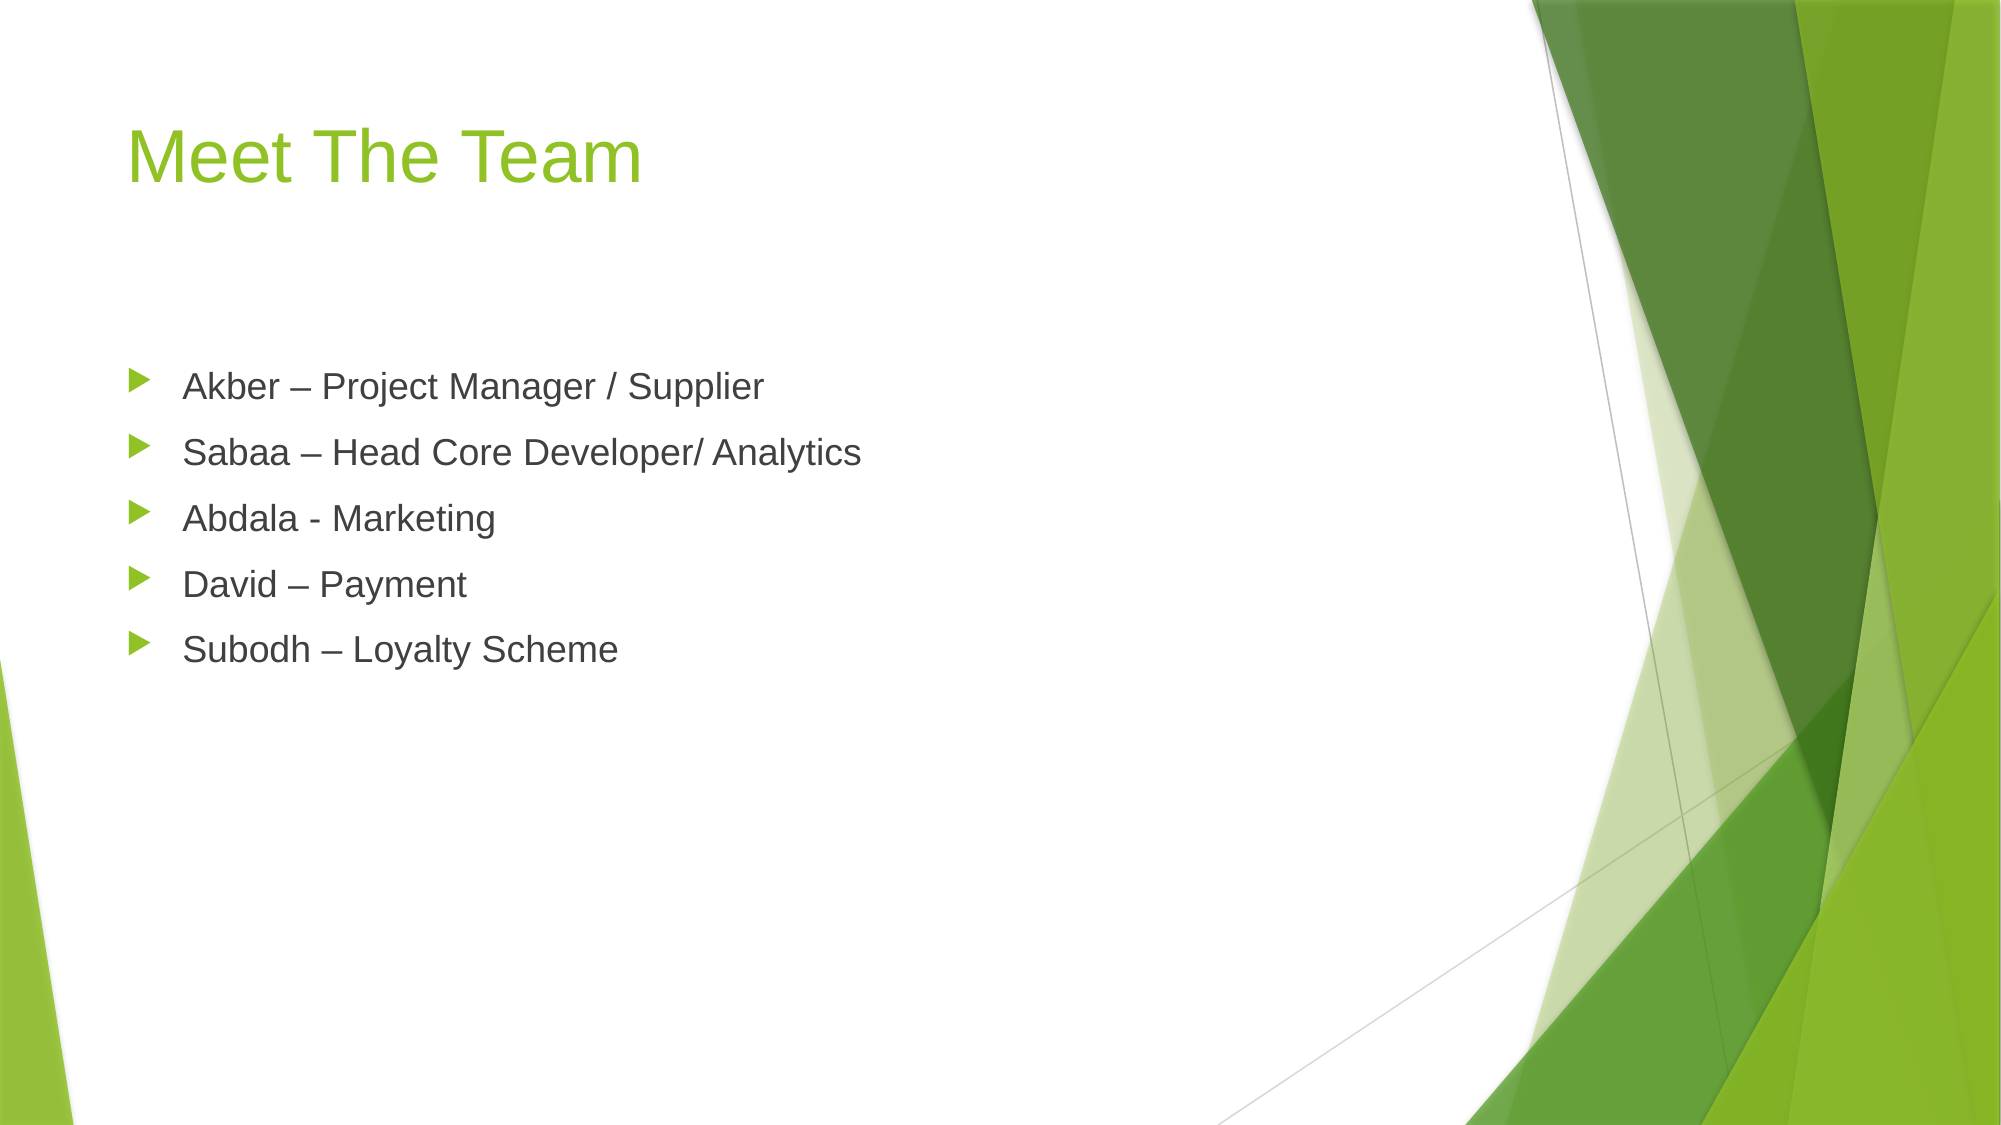

# Meet The Team
Akber – Project Manager / Supplier
Sabaa – Head Core Developer/ Analytics
Abdala - Marketing
David – Payment
Subodh – Loyalty Scheme